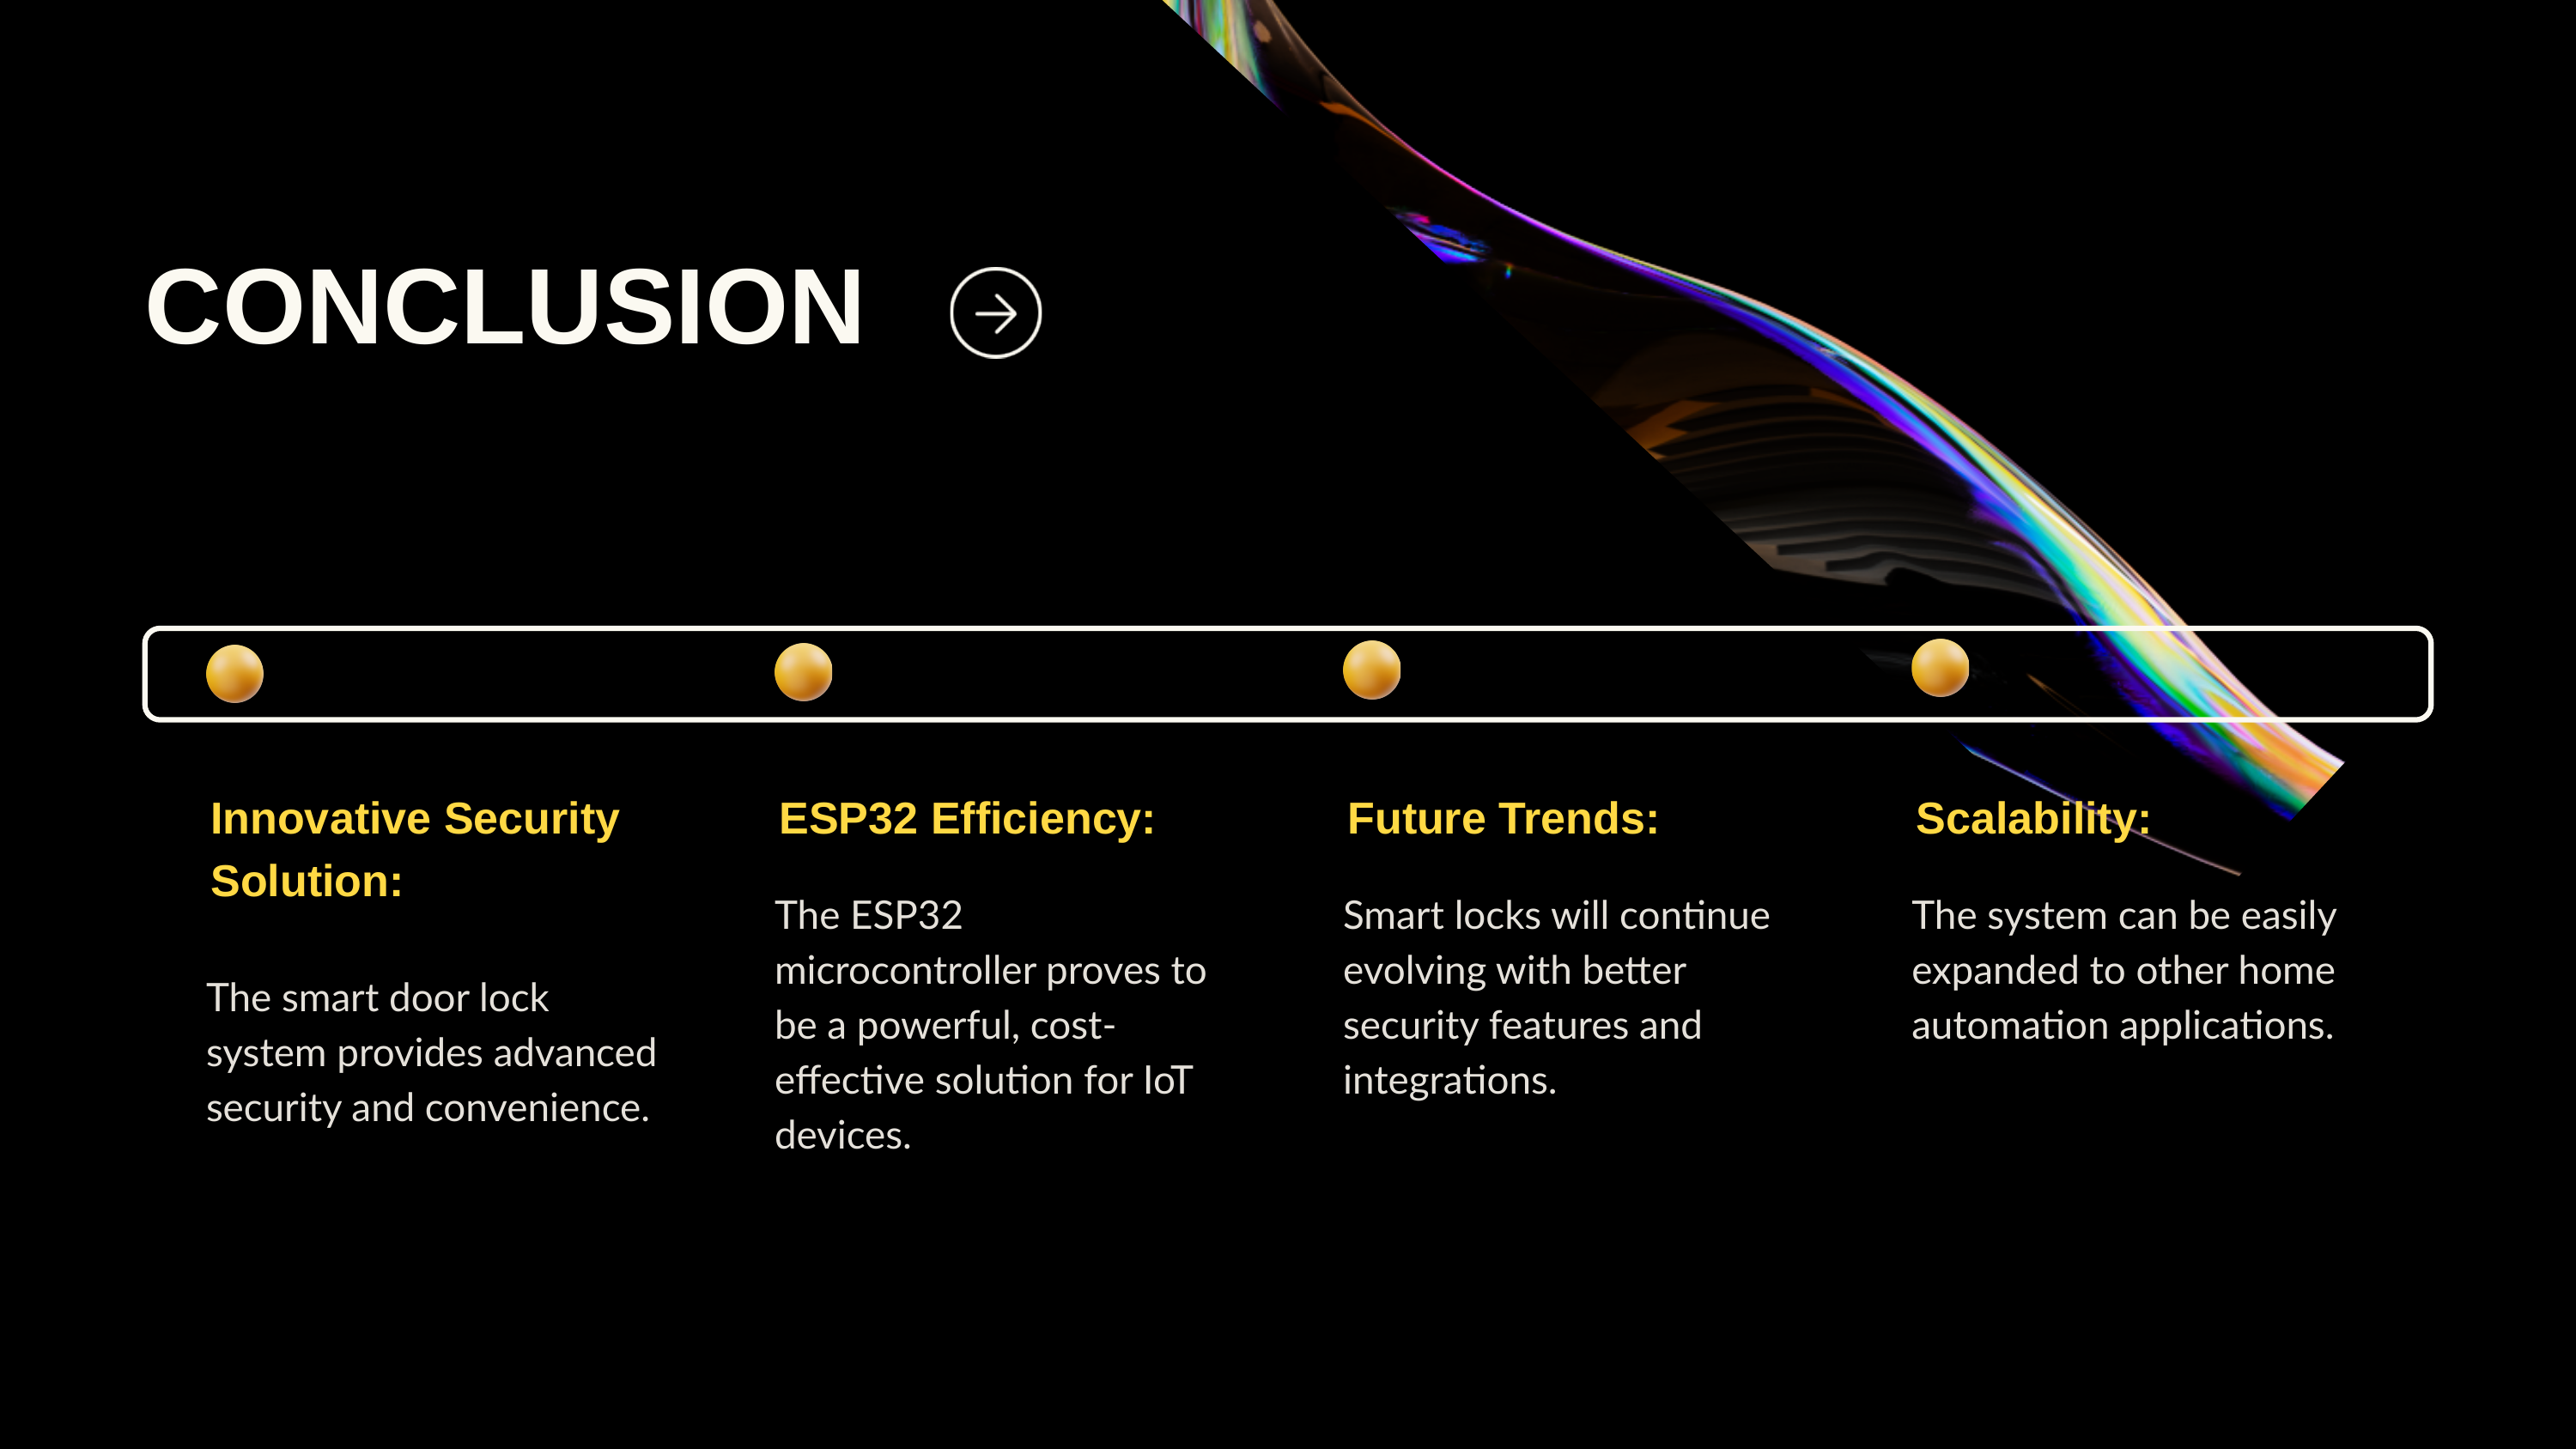

CONCLUSION

Innovative Security Solution:
ESP32 Efficiency:
Future Trends:
Scalability:
The ESP32 microcontroller proves to be a powerful, cost-effective solution for IoT devices.
Smart locks will continue evolving with better security features and integrations.
The system can be easily expanded to other home automation applications.
The smart door lock system provides advanced security and convenience.